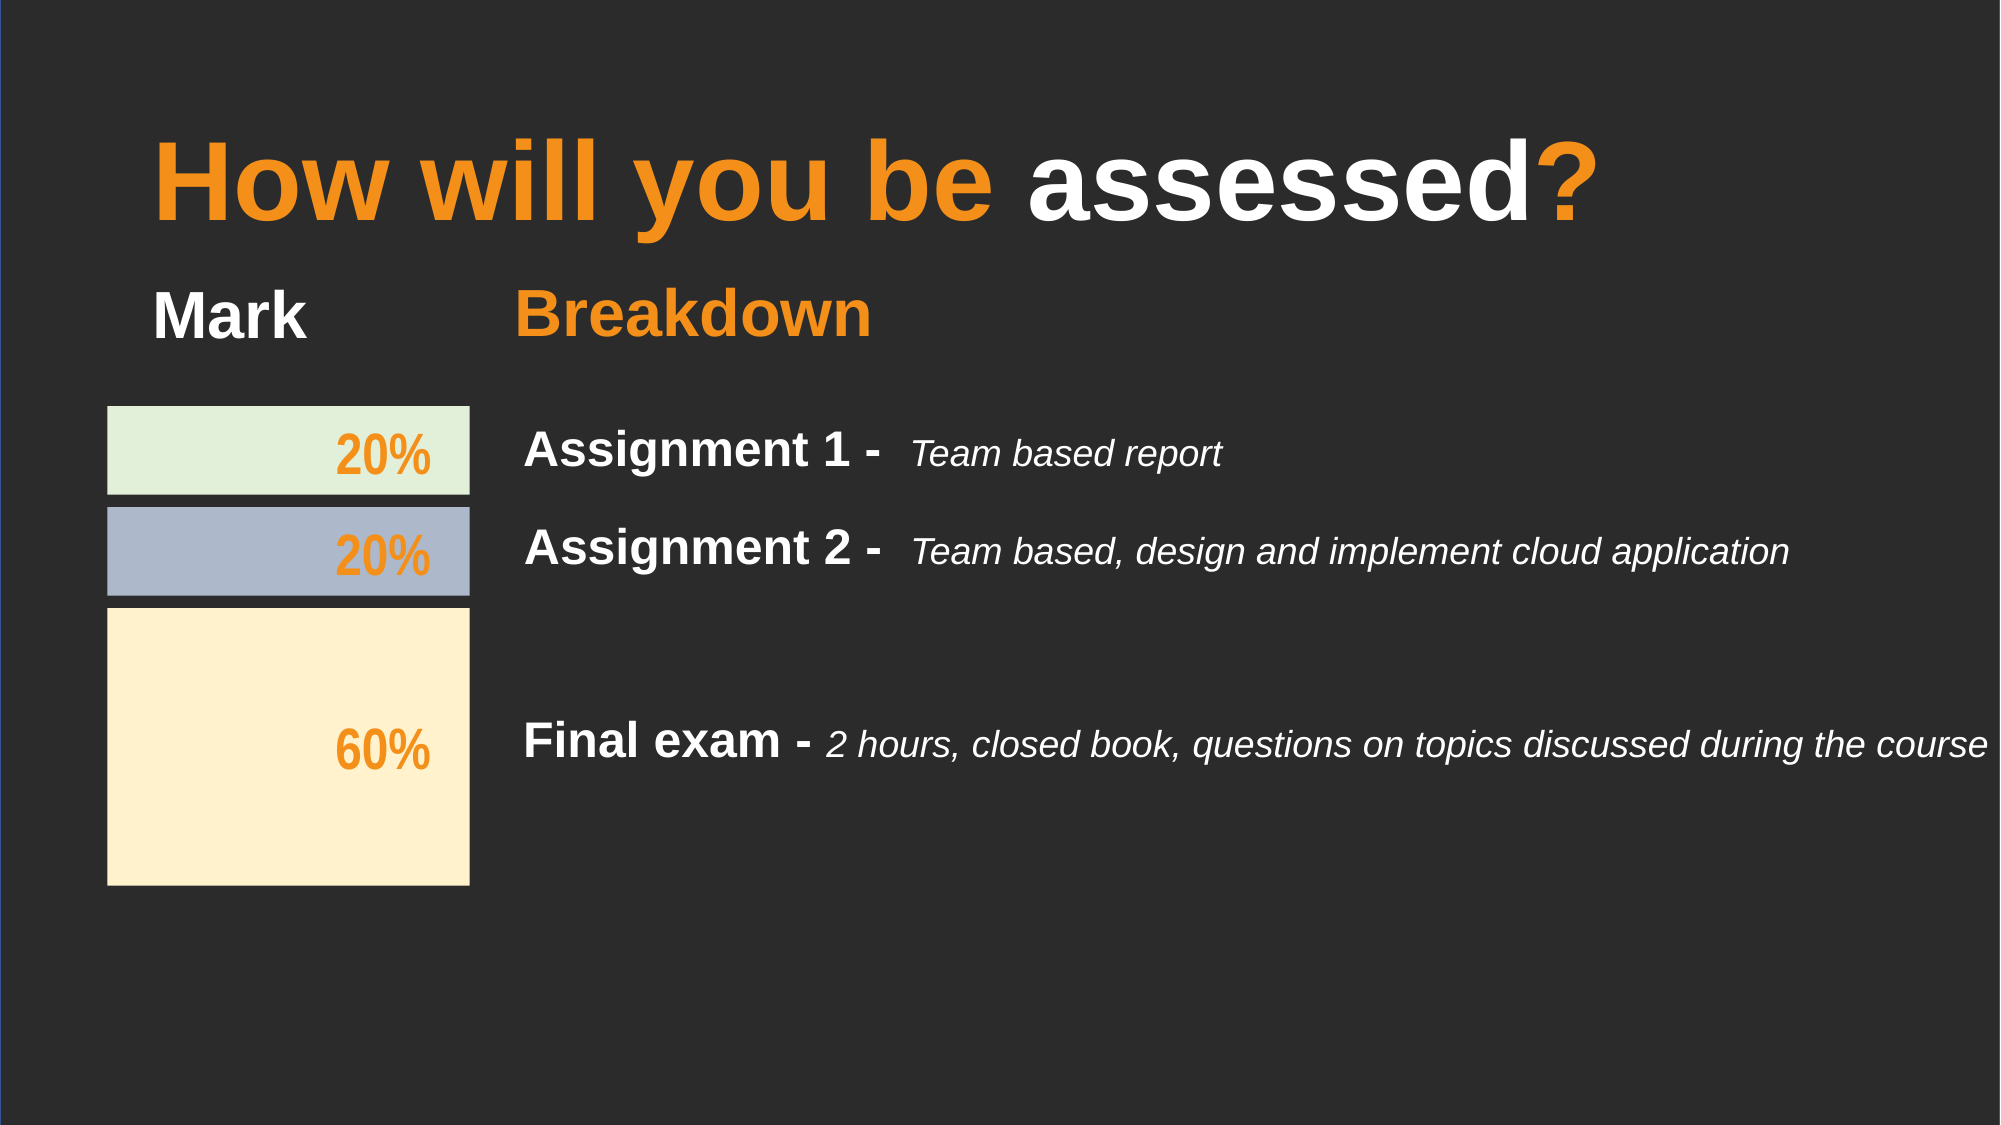

How will you be assessed?
Breakdown

Mark

20%
Assignment 1 -  Team based report

Assignment 2 -  Team based, design and implement cloud application

20%

Final exam - 2 hours, closed book, questions on topics discussed during the course
60%